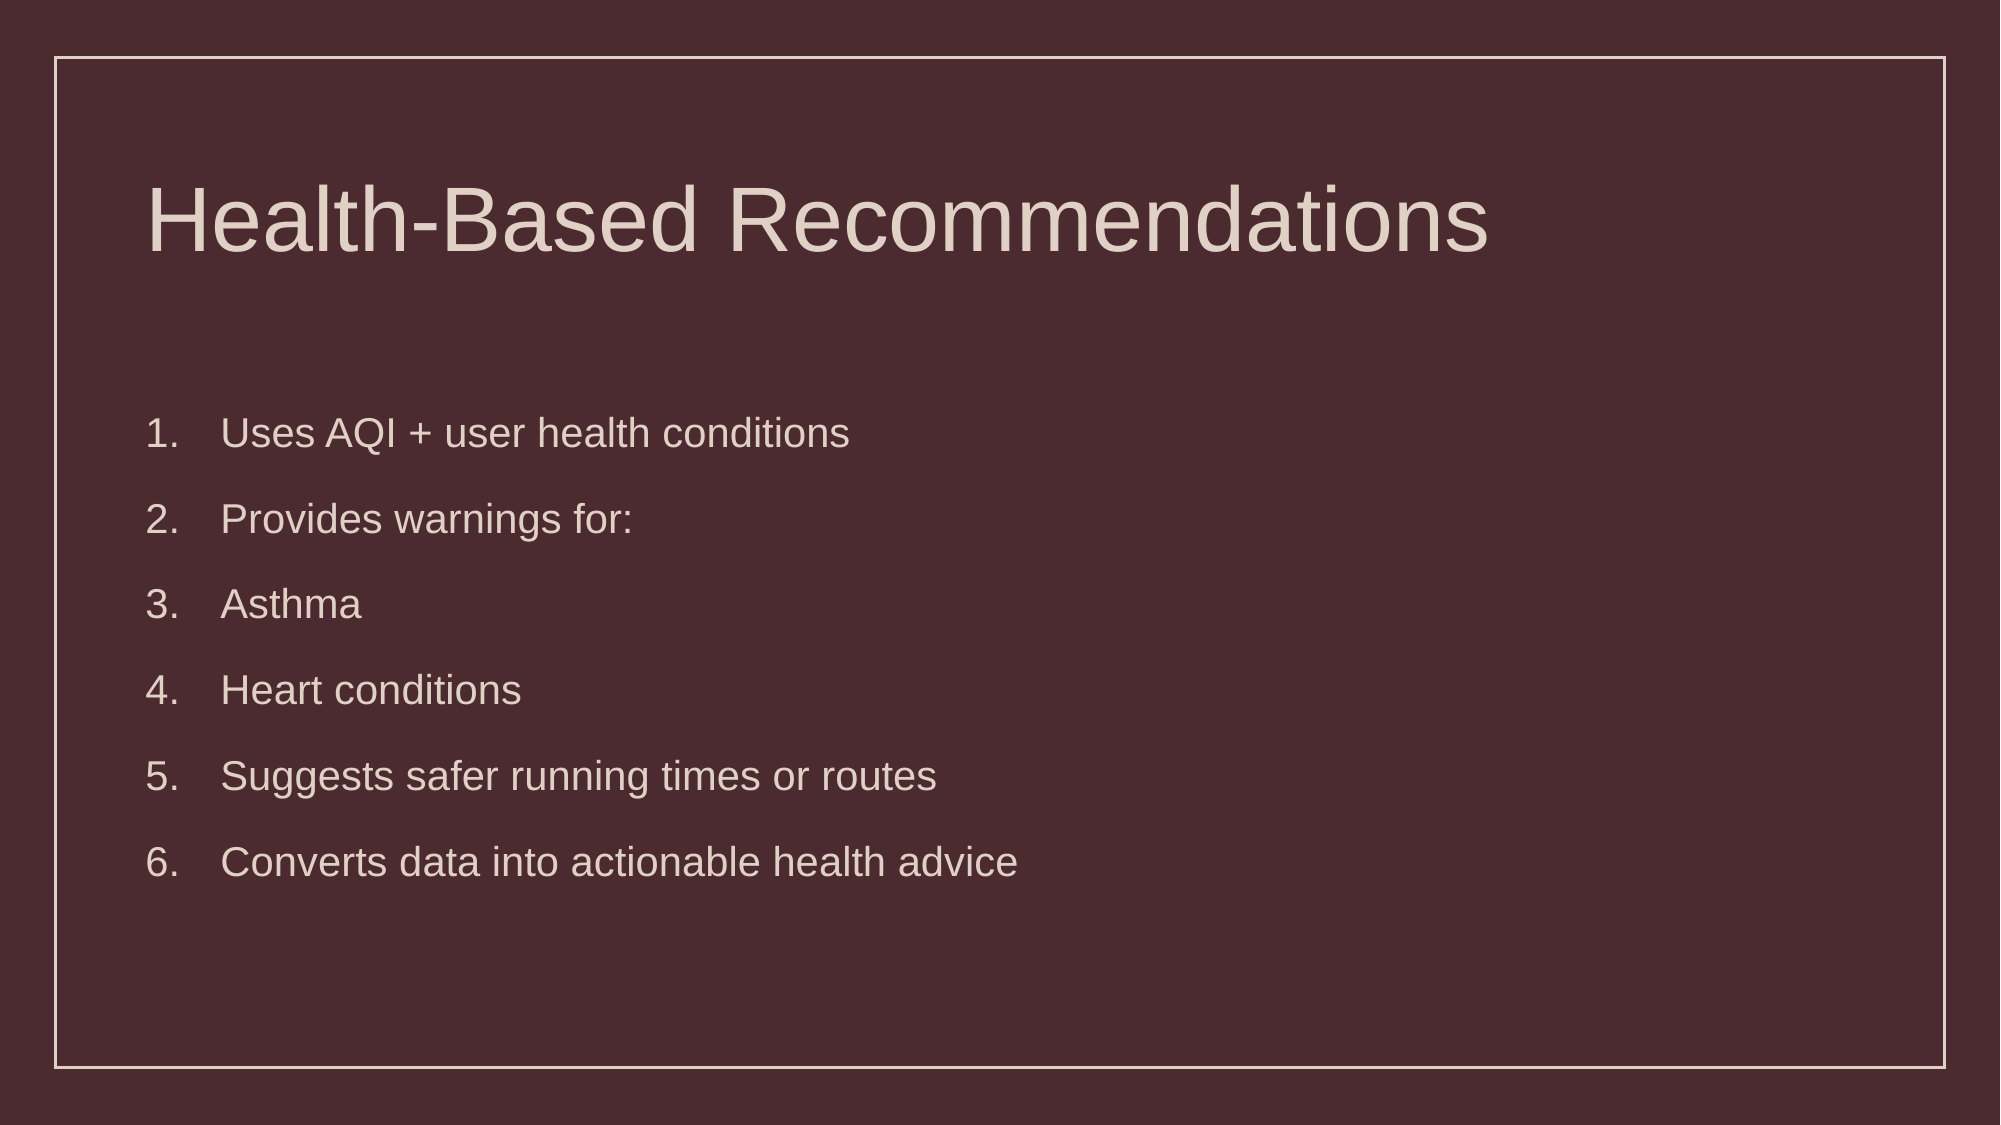

# Health-Based Recommendations
Uses AQI + user health conditions
Provides warnings for:
Asthma
Heart conditions
Suggests safer running times or routes
Converts data into actionable health advice